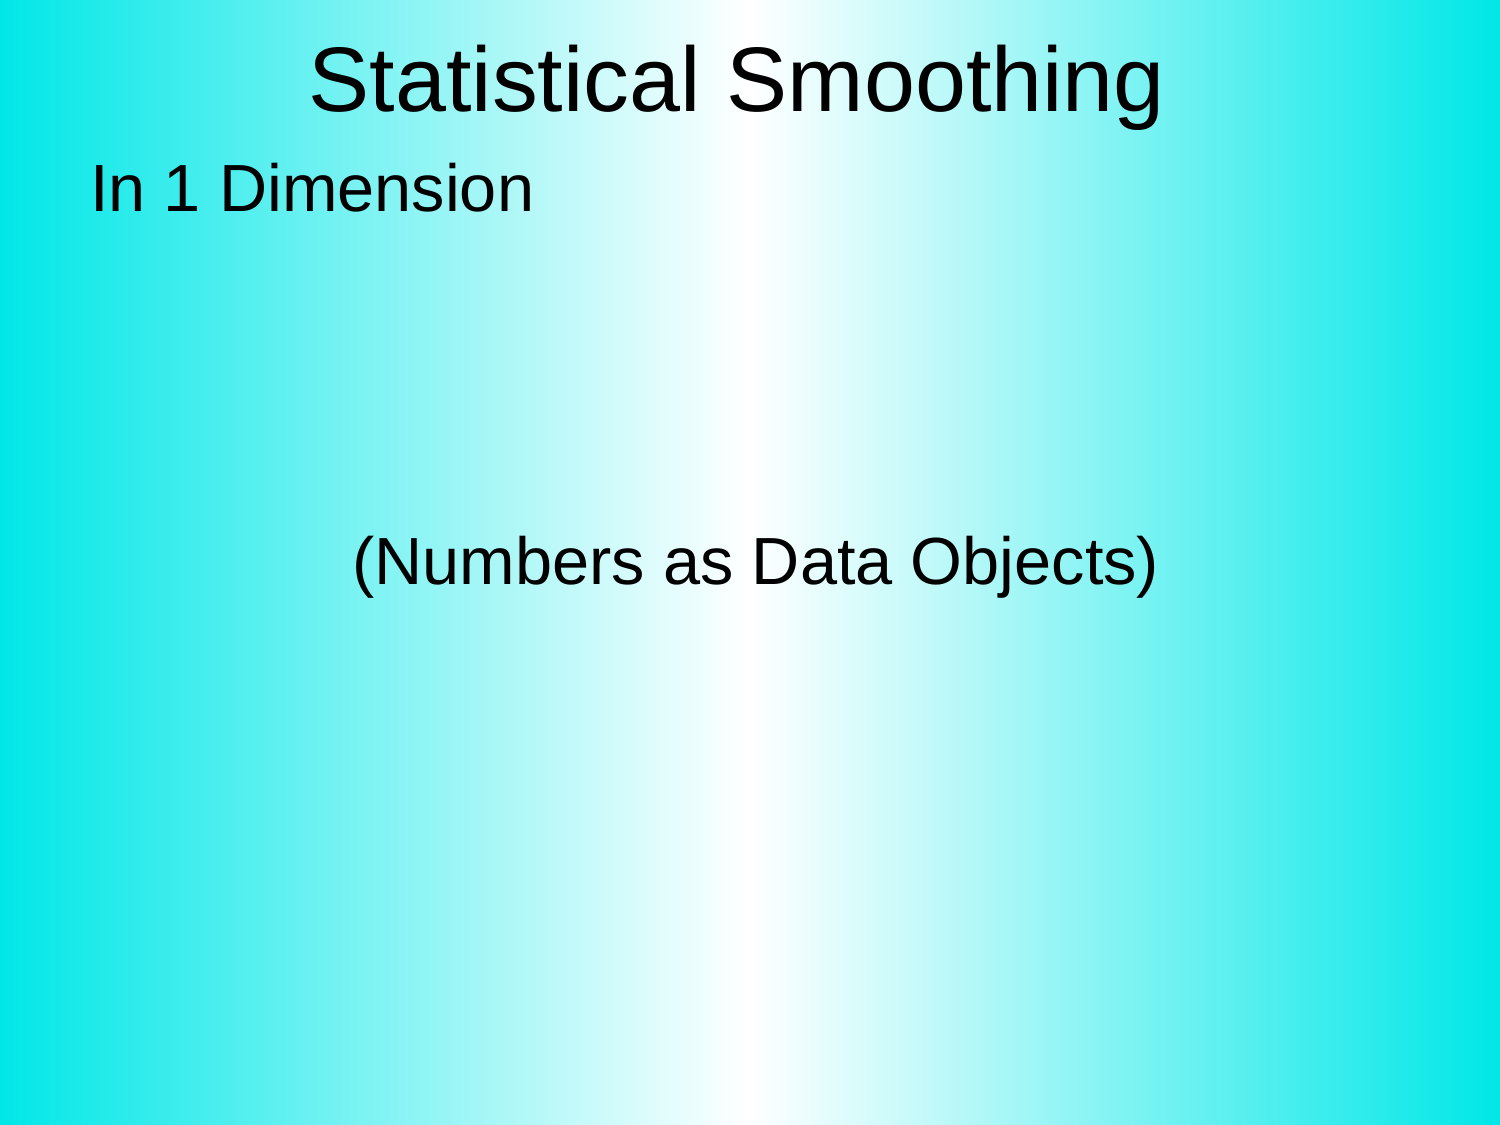

# Statistical Smoothing
In 1 Dimension

(Numbers as Data Objects)